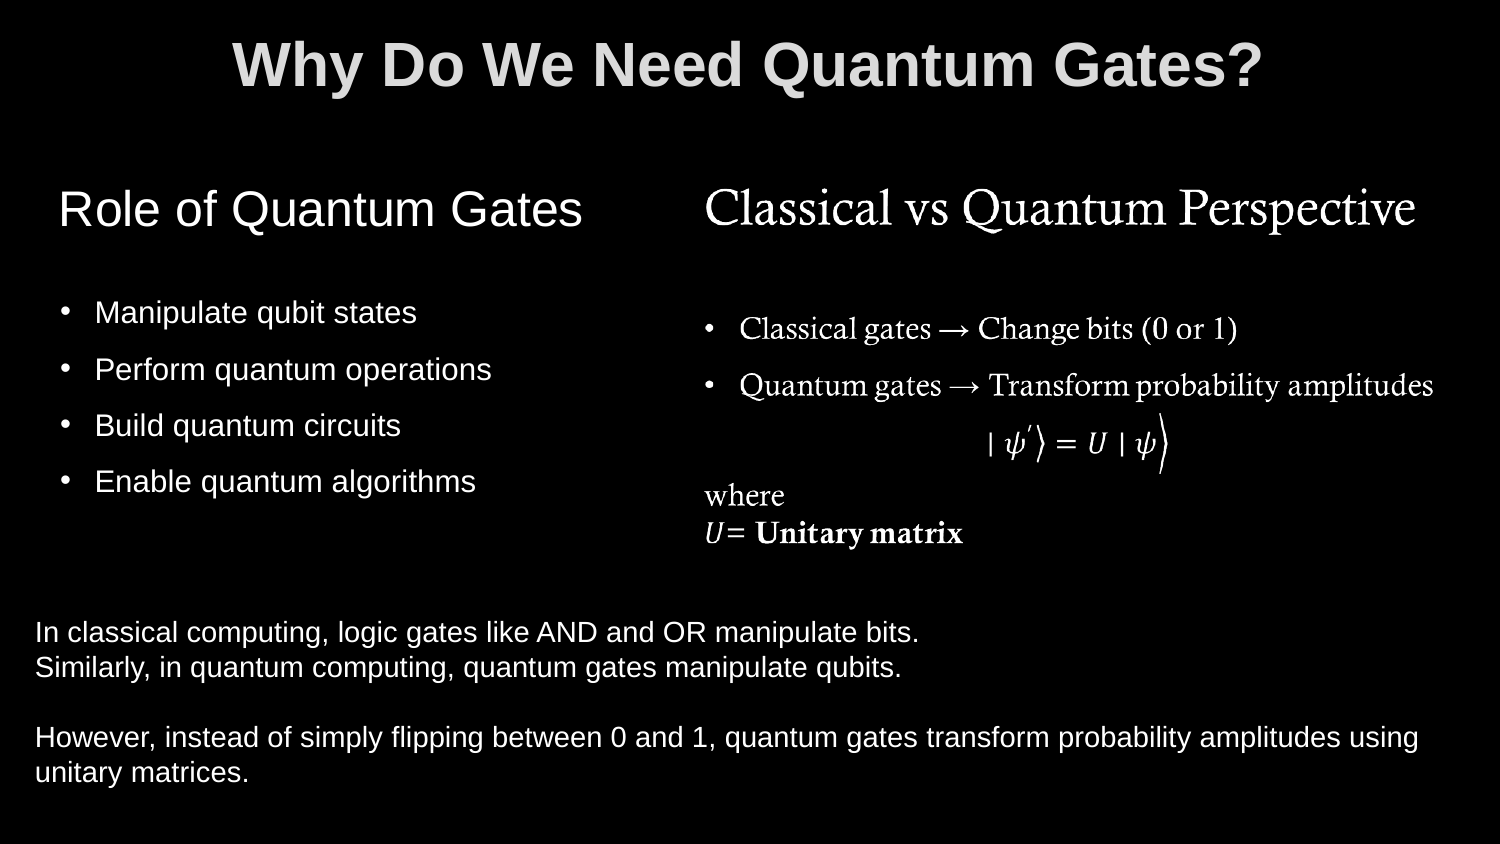

# Why Do We Need Quantum Gates?
Role of Quantum Gates

Manipulate qubit states
Perform quantum operations
Build quantum circuits
Enable quantum algorithms

In classical computing, logic gates like AND and OR manipulate bits.
Similarly, in quantum computing, quantum gates manipulate qubits.

However, instead of simply flipping between 0 and 1, quantum gates transform probability amplitudes using unitary matrices.